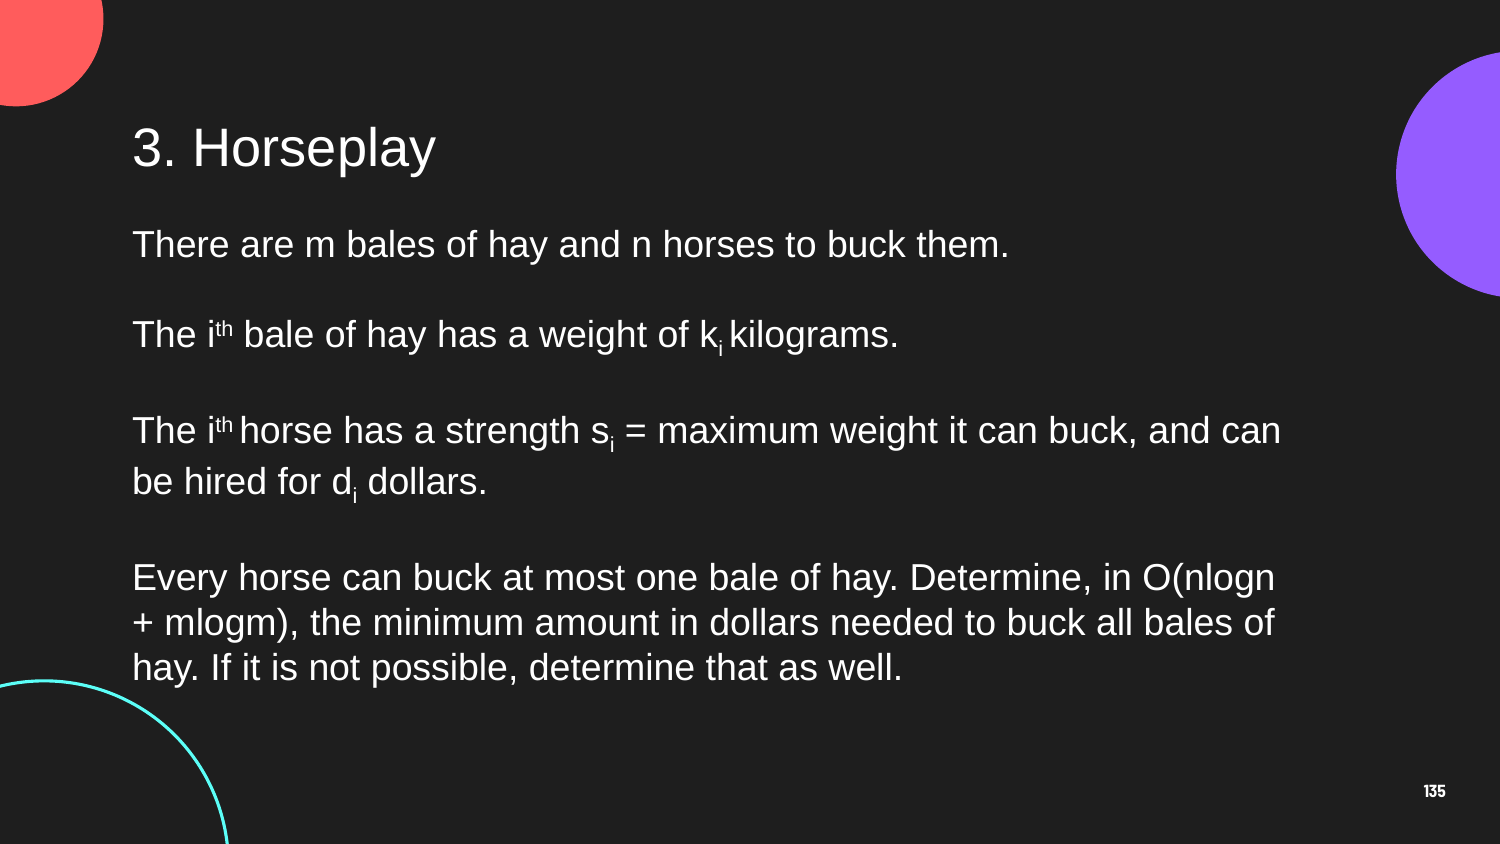

3. Horseplay

There are m bales of hay and n horses to buck them.

The ith bale of hay has a weight of ki kilograms.

The ith horse has a strength si = maximum weight it can buck, and can be hired for di dollars.

Every horse can buck at most one bale of hay. Determine, in O(nlogn + mlogm), the minimum amount in dollars needed to buck all bales of hay. If it is not possible, determine that as well.
135